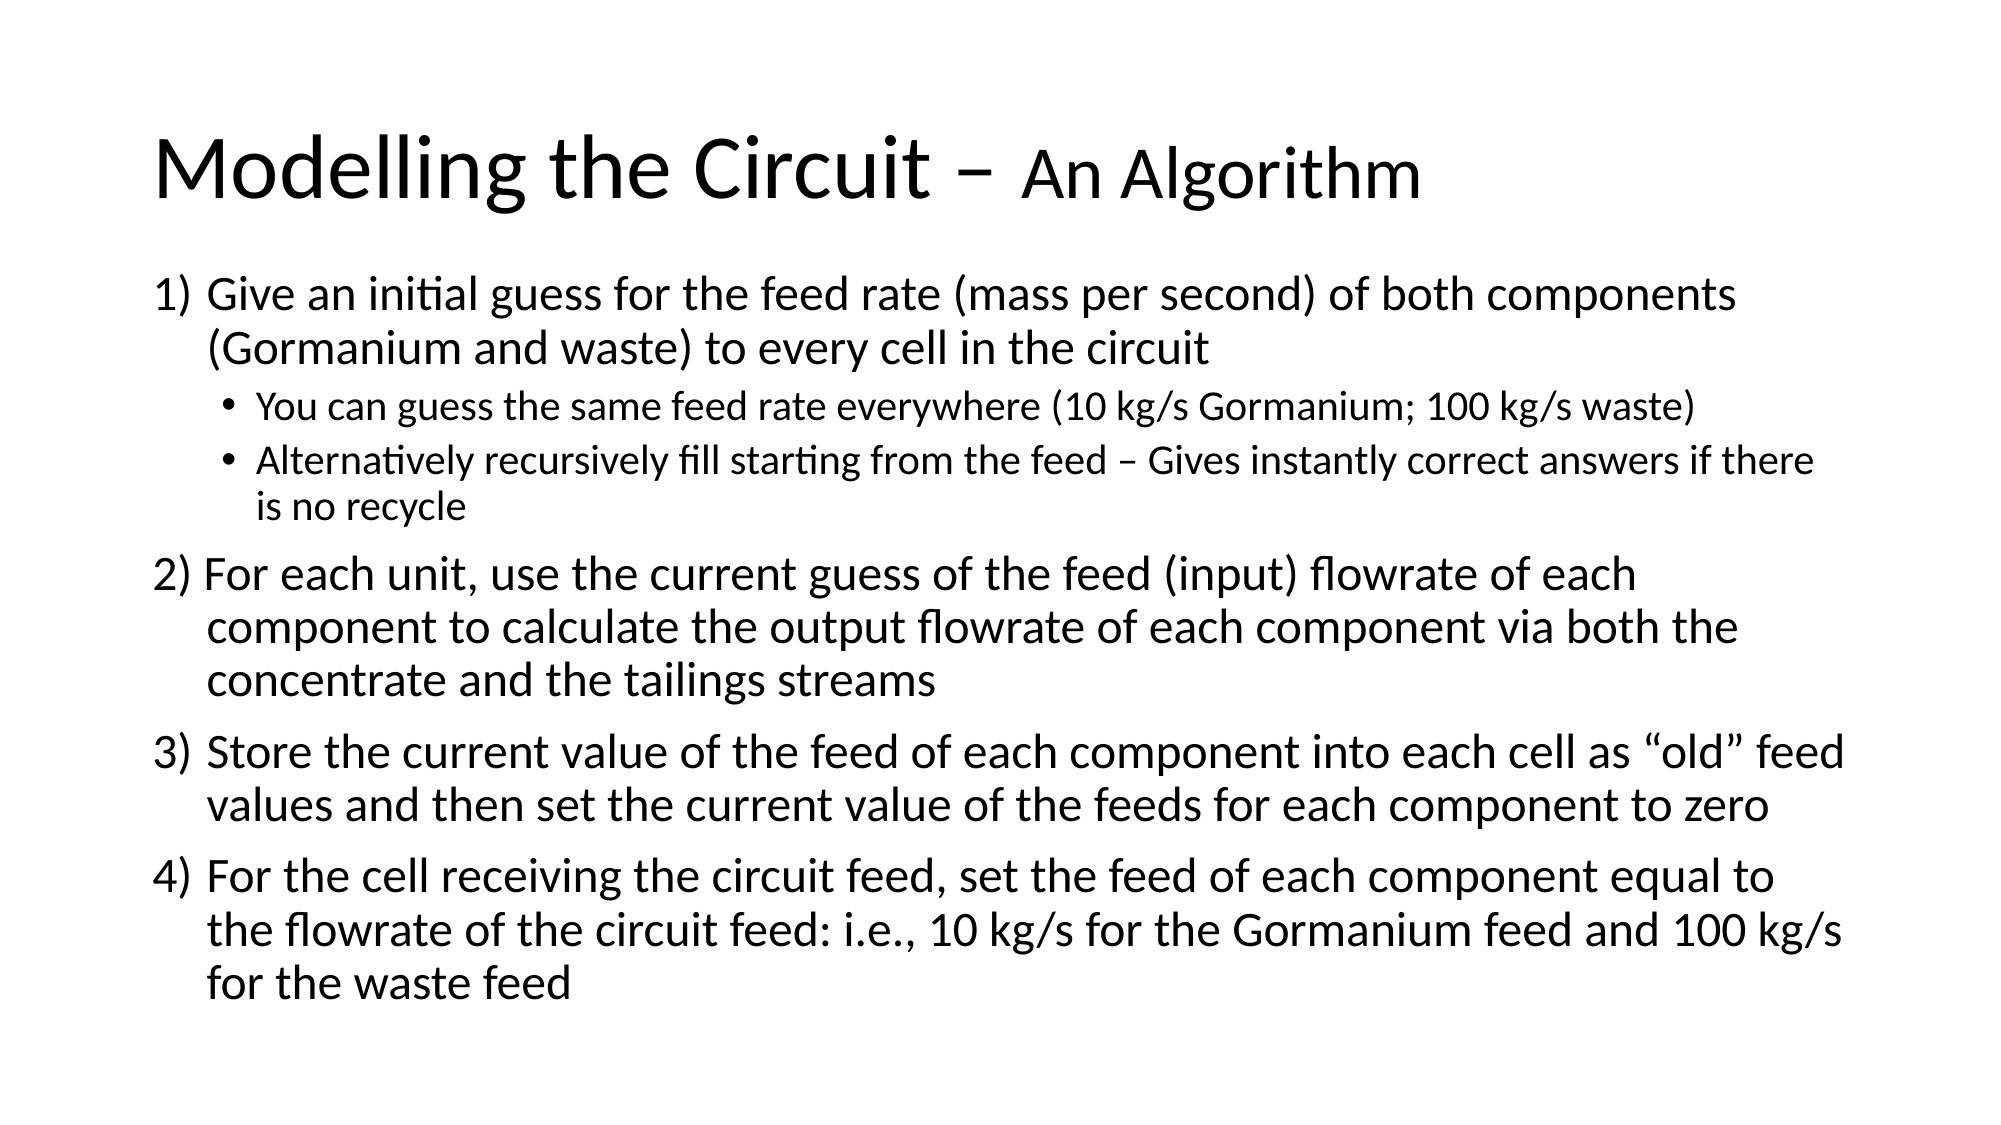

# Modelling the Circuit – An Algorithm
1) 	Give an initial guess for the feed rate (mass per second) of both components (Gormanium and waste) to every cell in the circuit
You can guess the same feed rate everywhere (10 kg/s Gormanium; 100 kg/s waste)
Alternatively recursively fill starting from the feed – Gives instantly correct answers if there is no recycle
2) For each unit, use the current guess of the feed (input) flowrate of each component to calculate the output flowrate of each component via both the concentrate and the tailings streams
3)	Store the current value of the feed of each component into each cell as “old” feed values and then set the current value of the feeds for each component to zero
4)	For the cell receiving the circuit feed, set the feed of each component equal to the flowrate of the circuit feed: i.e., 10 kg/s for the Gormanium feed and 100 kg/s for the waste feed